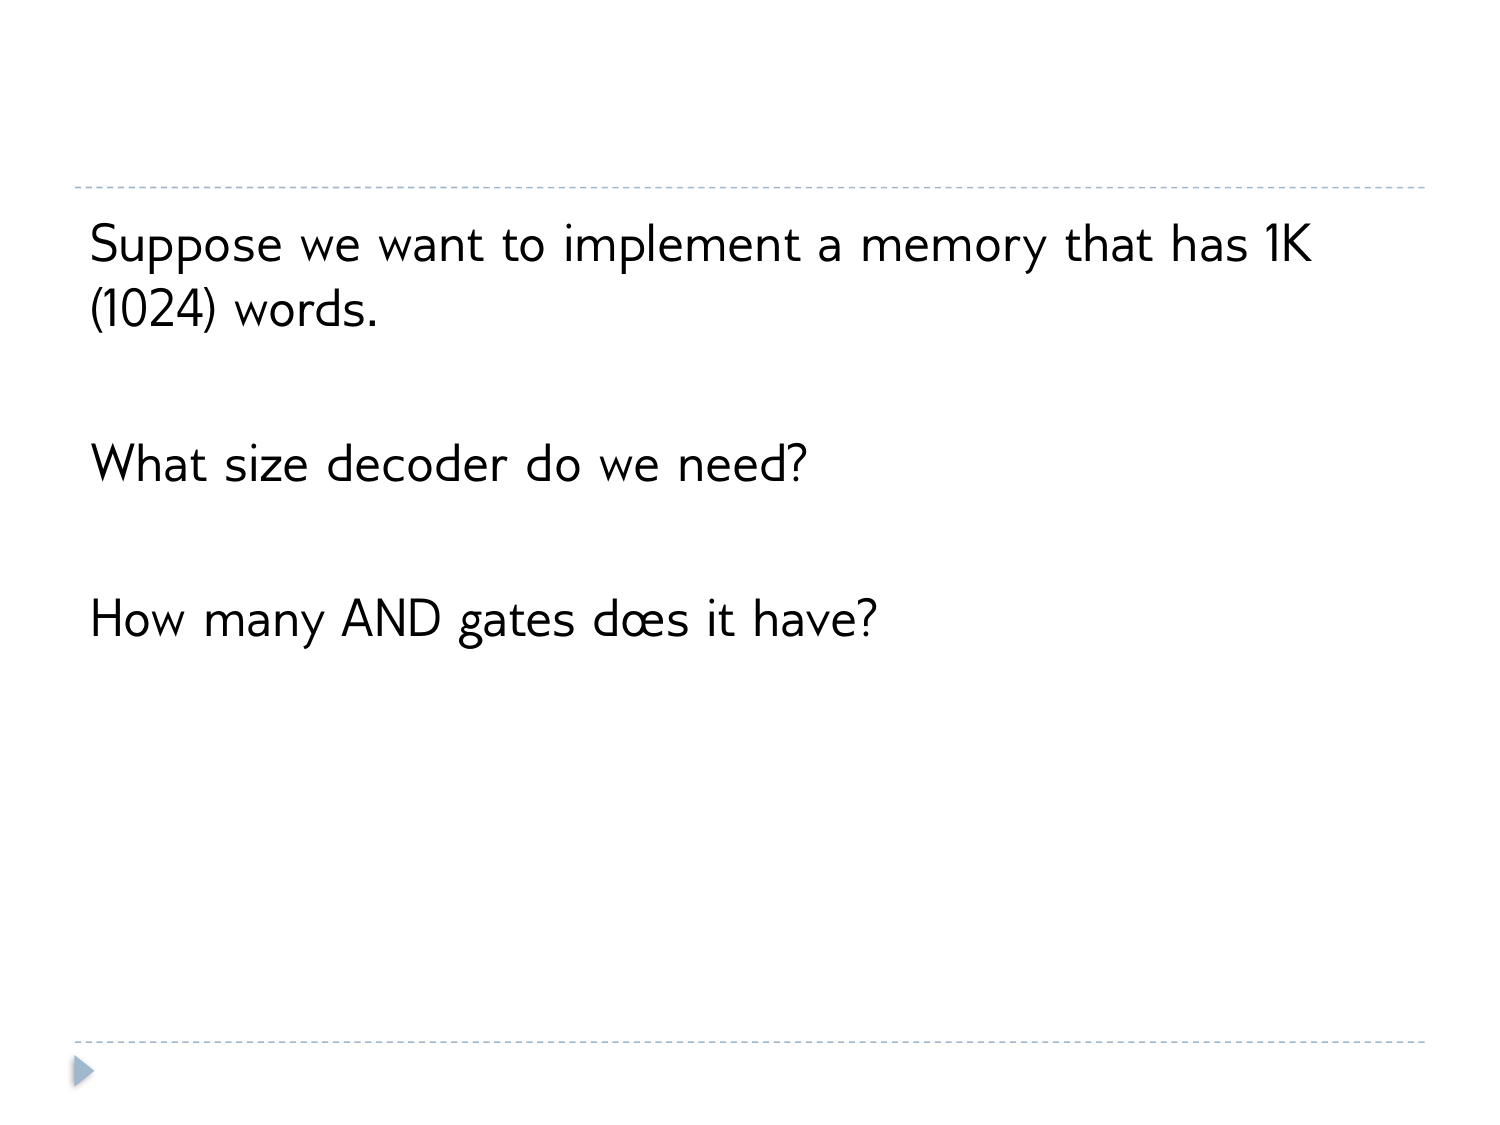

#
Suppose we want to implement a memory that has 1K (1024) words.

What size decoder do we need?

How many AND gates does it have?